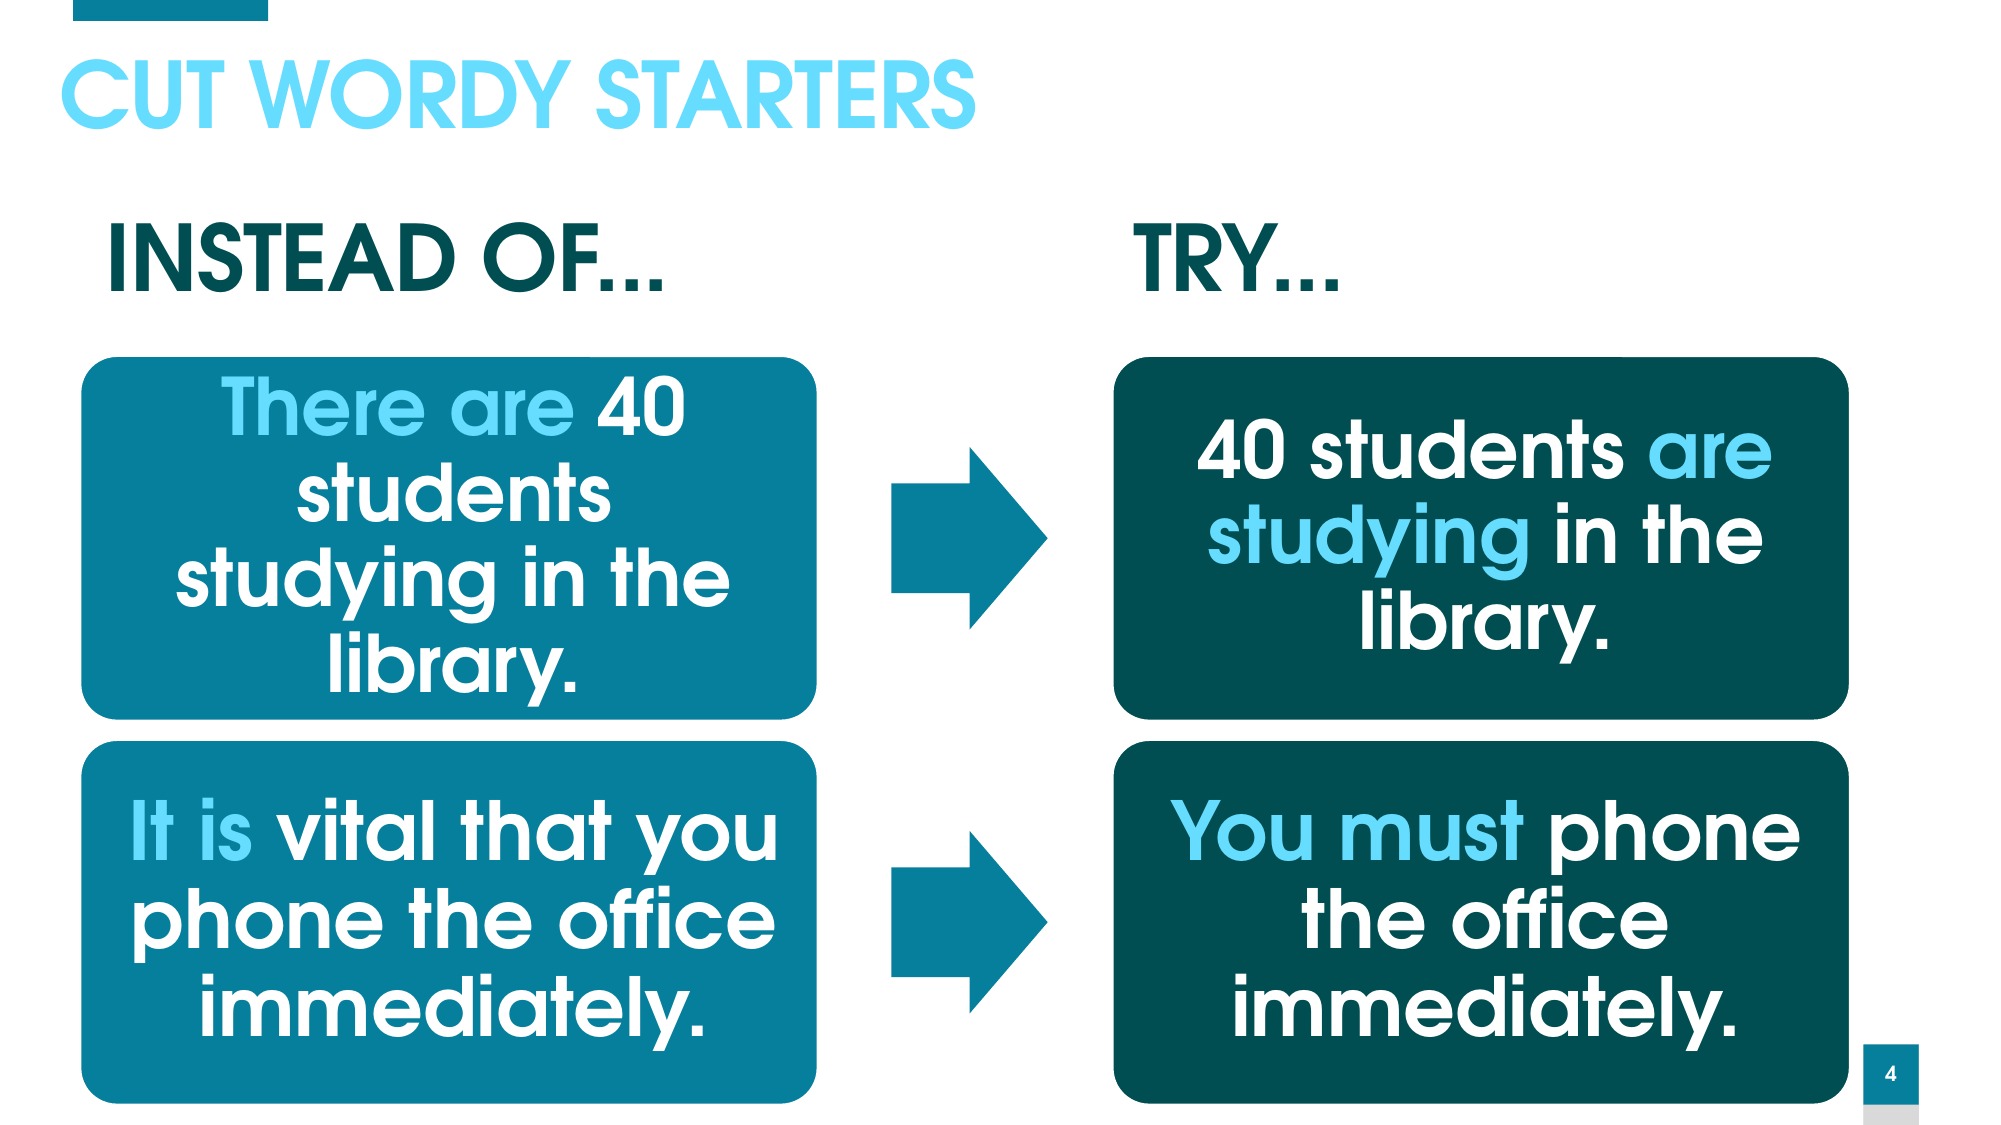

CUT WORDY STARTERS
# INSTEAD OF...                   TRY...
There are 40 students studying in the library.

40 students are studying in the library.
It is vital that you phone the office immediately.

You must phone the office immediately.

4